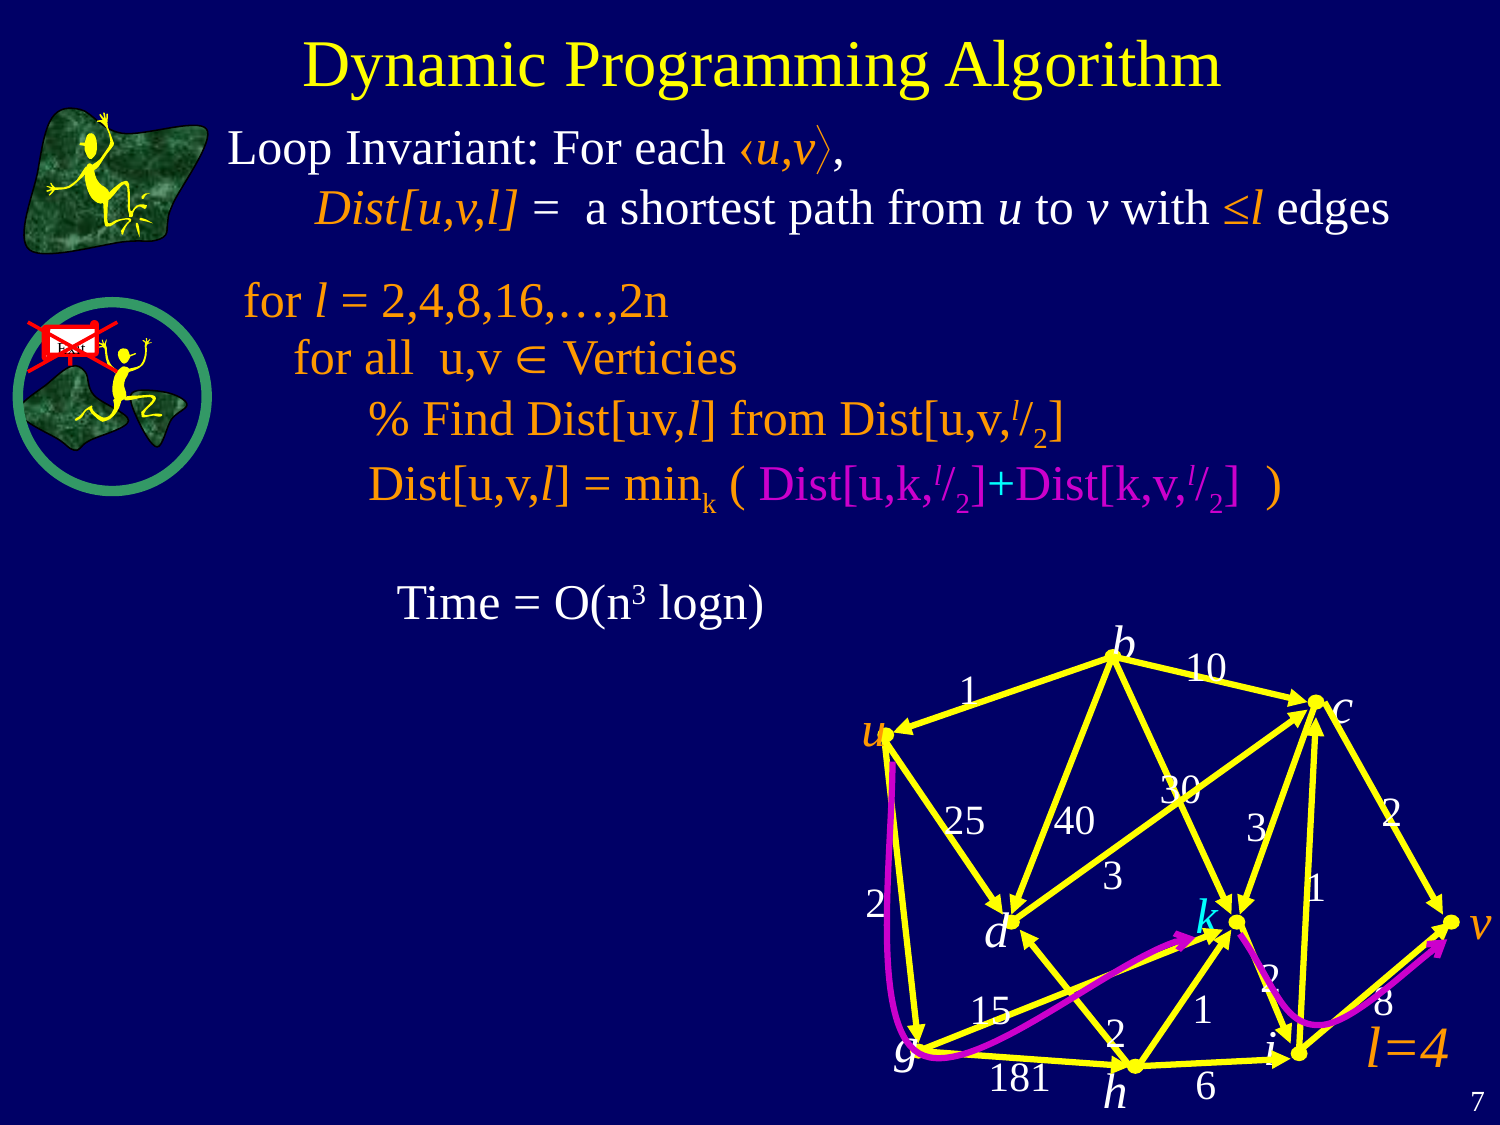

Dynamic Programming Algorithm

Loop Invariant: For each 〈u,v〉,
 Dist[u,v,l] =  a shortest path from u to v with ≤l edges
for l = 2,4,8,16,…,2n
    for all  u,v ∈ Verticies
          % Find Dist[uv,l] from Dist[u,v,l/2]
          Dist[u,v,l] = mink ( Dist[u,k,l/2]+Dist[k,v,l/2]  )

Exit

Time = O(n3 logn)
b
10

1

c
u

30

2
25
40
3
3
1
2
k
v
d

2
8
1
15
2
l=4
g
i
181

6

h